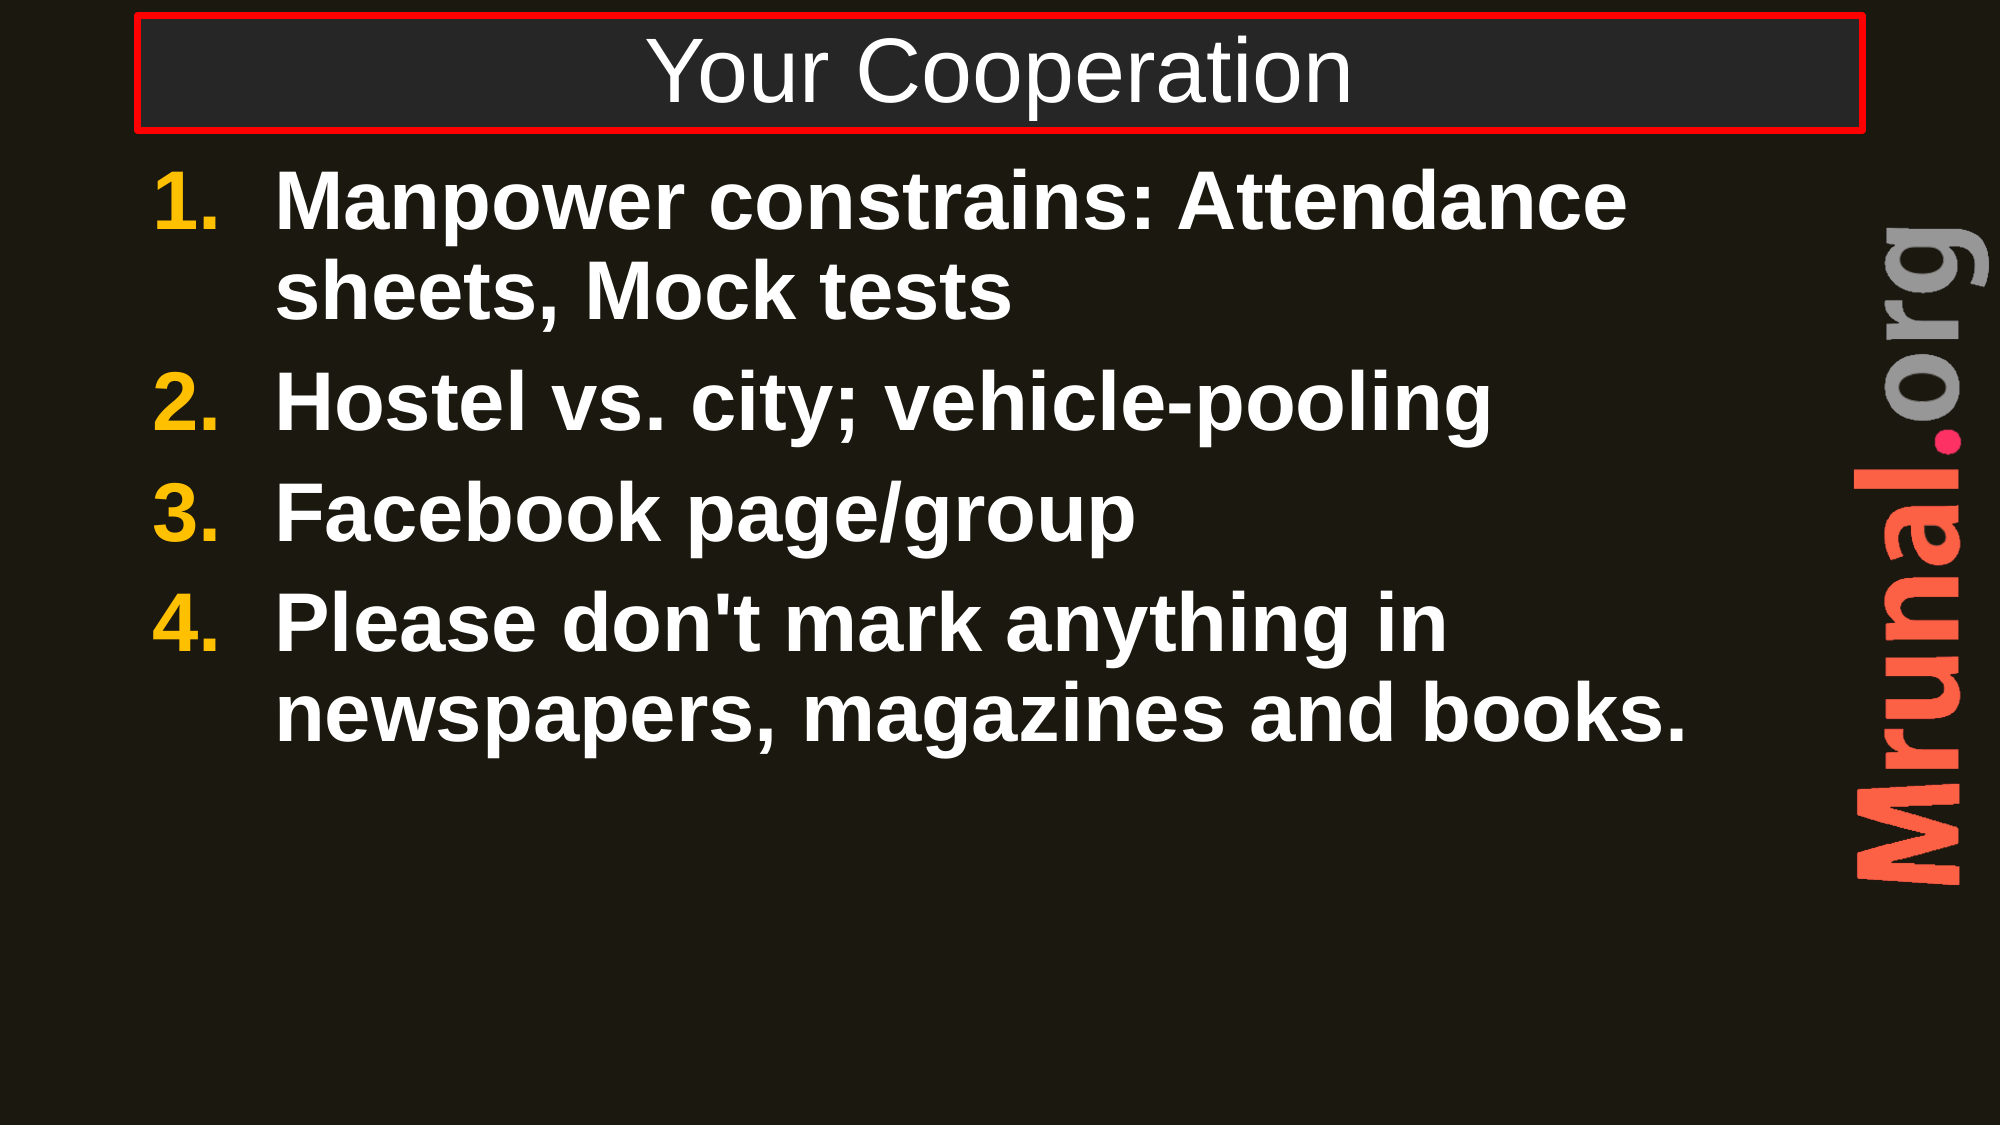

# Your Cooperation
Manpower constrains: Attendance sheets, Mock tests
Hostel vs. city; vehicle-pooling
Facebook page/group
Please don't mark anything in newspapers, magazines and books.